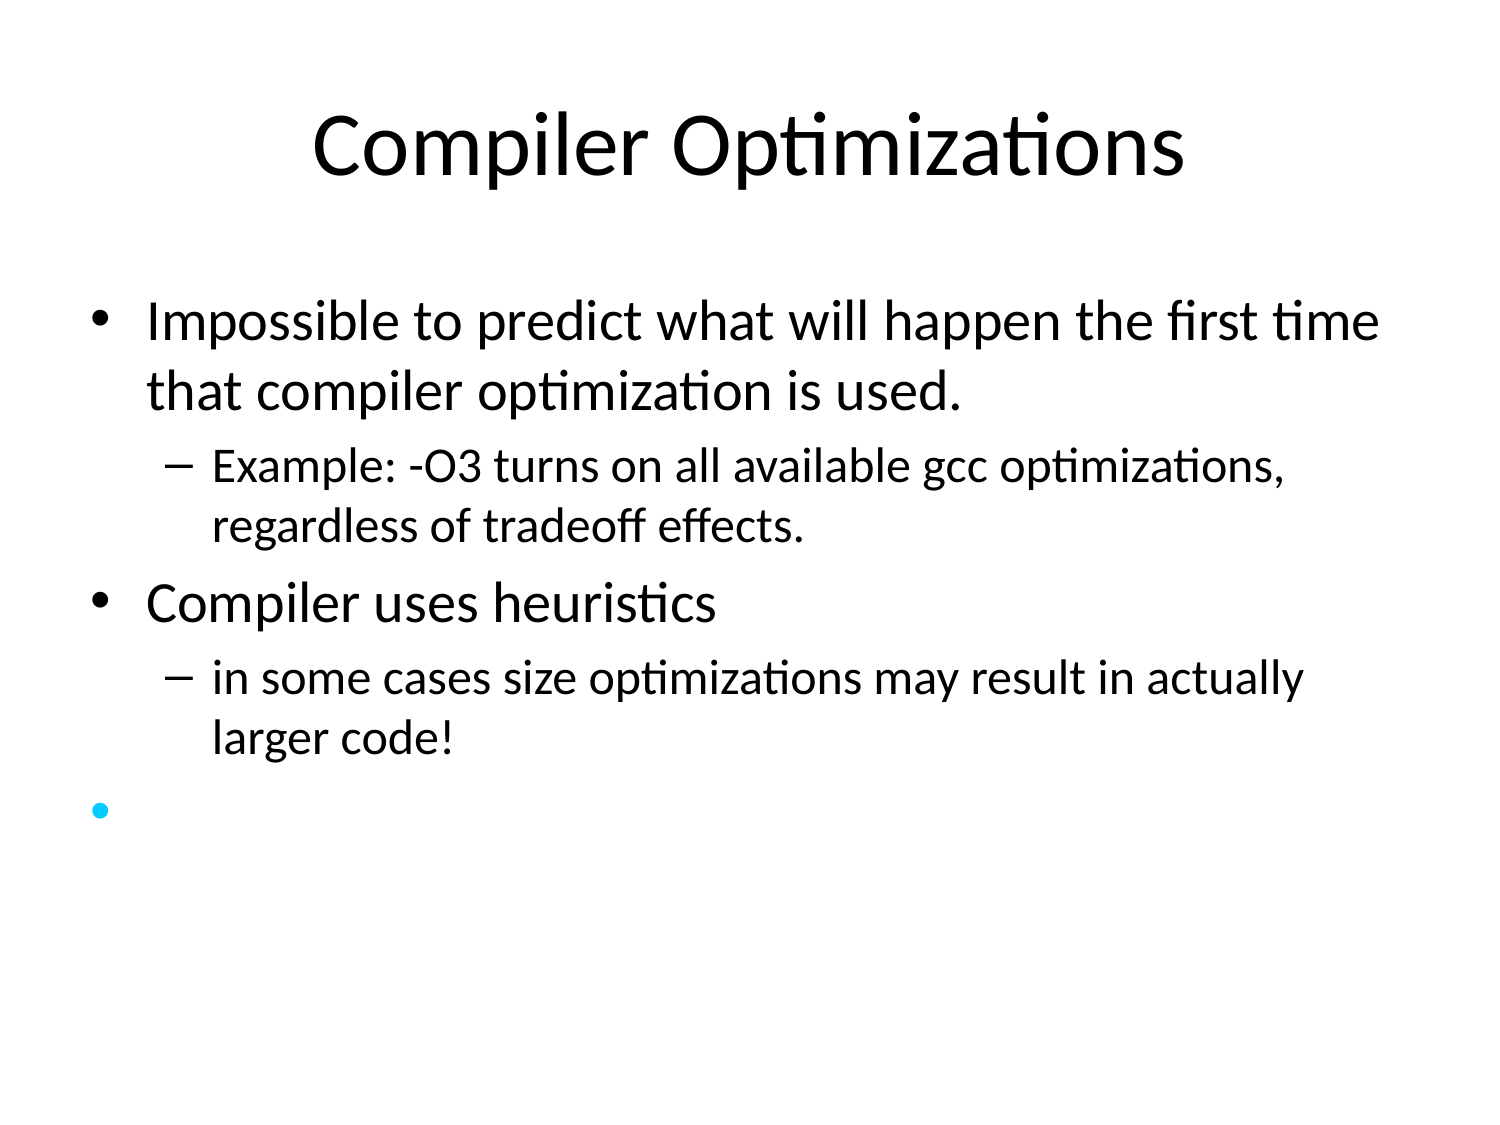

# Compiler Optimizations
Impossible to predict what will happen the first time that compiler optimization is used.
Example: -O3 turns on all available gcc optimizations, regardless of tradeoff effects.
Compiler uses heuristics
in some cases size optimizations may result in actually larger code!
When you change the compiler flags, check and retest